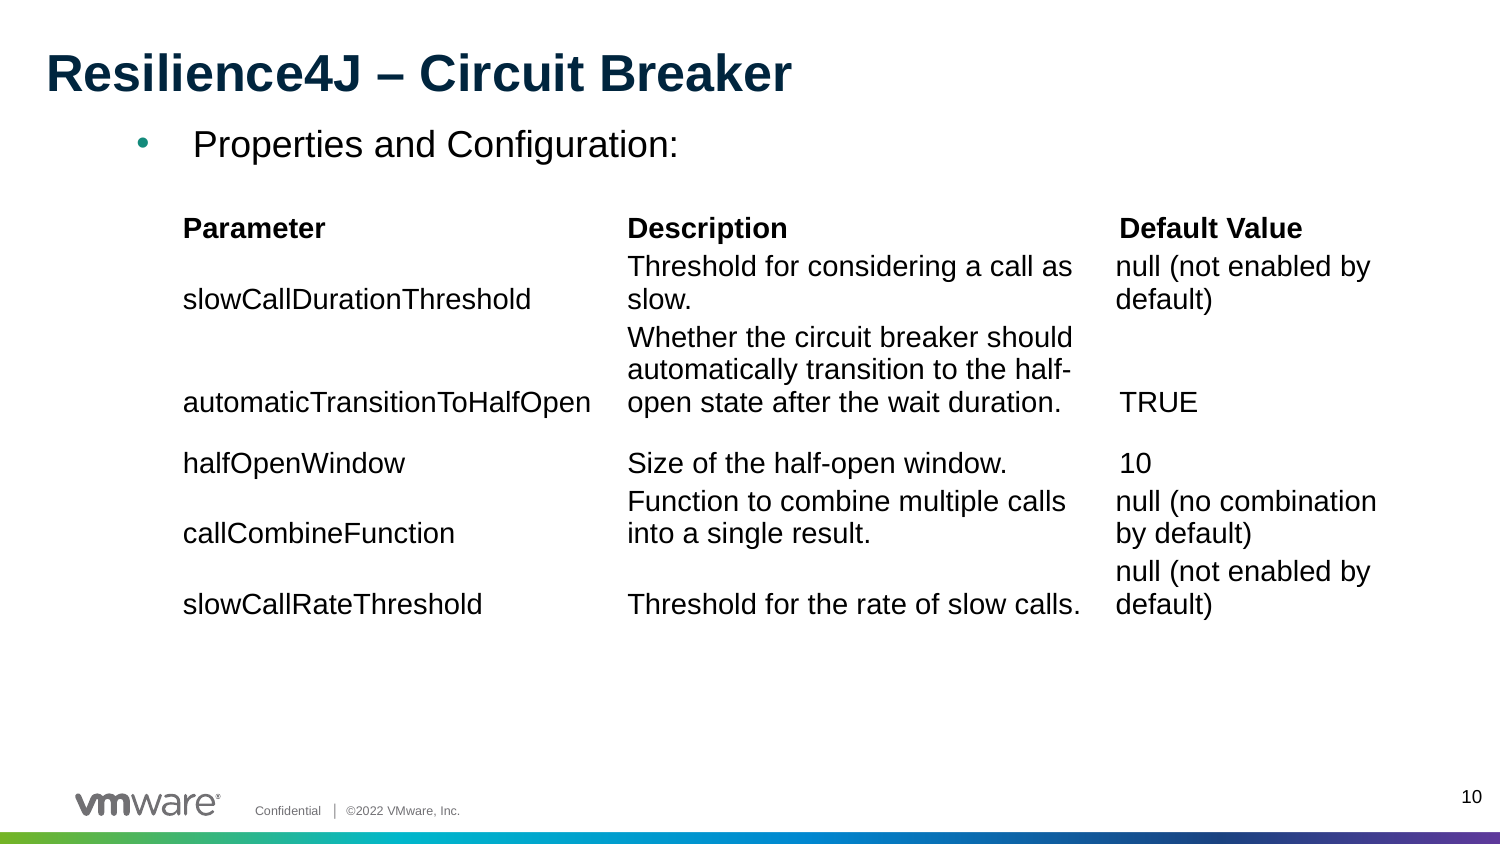

# Resilience4J – Circuit Breaker
Properties and Configuration:

| Parameter | Description | Default Value |
| --- | --- | --- |
| slowCallDurationThreshold | Threshold for considering a call as slow. | null (not enabled by default) |
| automaticTransitionToHalfOpen | Whether the circuit breaker should automatically transition to the half-open state after the wait duration. | TRUE |
| halfOpenWindow | Size of the half-open window. | 10 |
| callCombineFunction | Function to combine multiple calls into a single result. | null (no combination by default) |
| slowCallRateThreshold | Threshold for the rate of slow calls. | null (not enabled by default) |
10